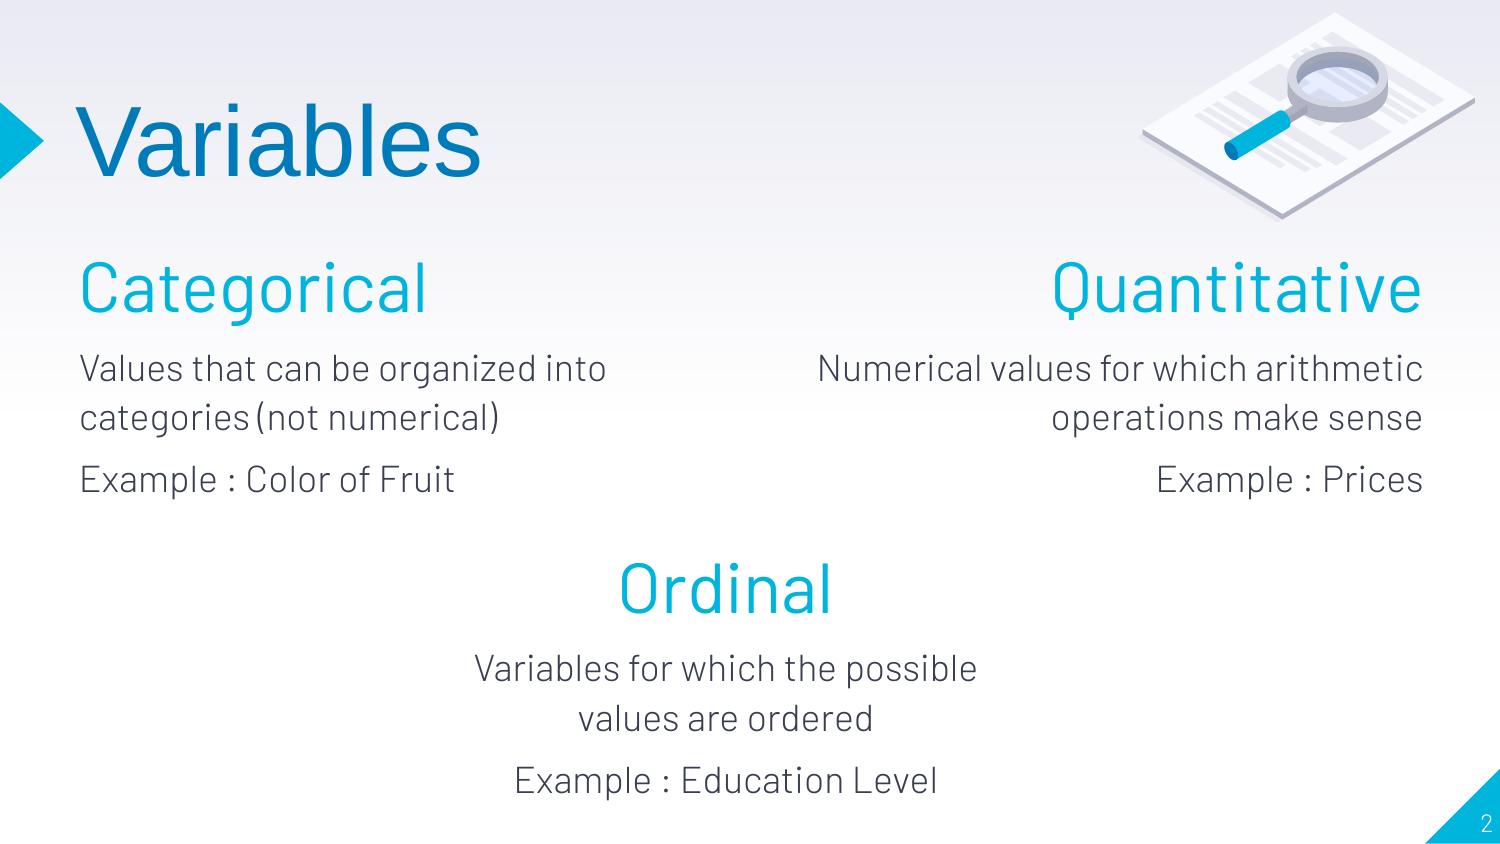

# Variables
Categorical
Values that can be organized into categories (not numerical)
Example : Color of Fruit
Quantitative
Numerical values for which arithmetic operations make sense
Example : Prices
Ordinal
Variables for which the possible values are ordered
Example : Education Level
2